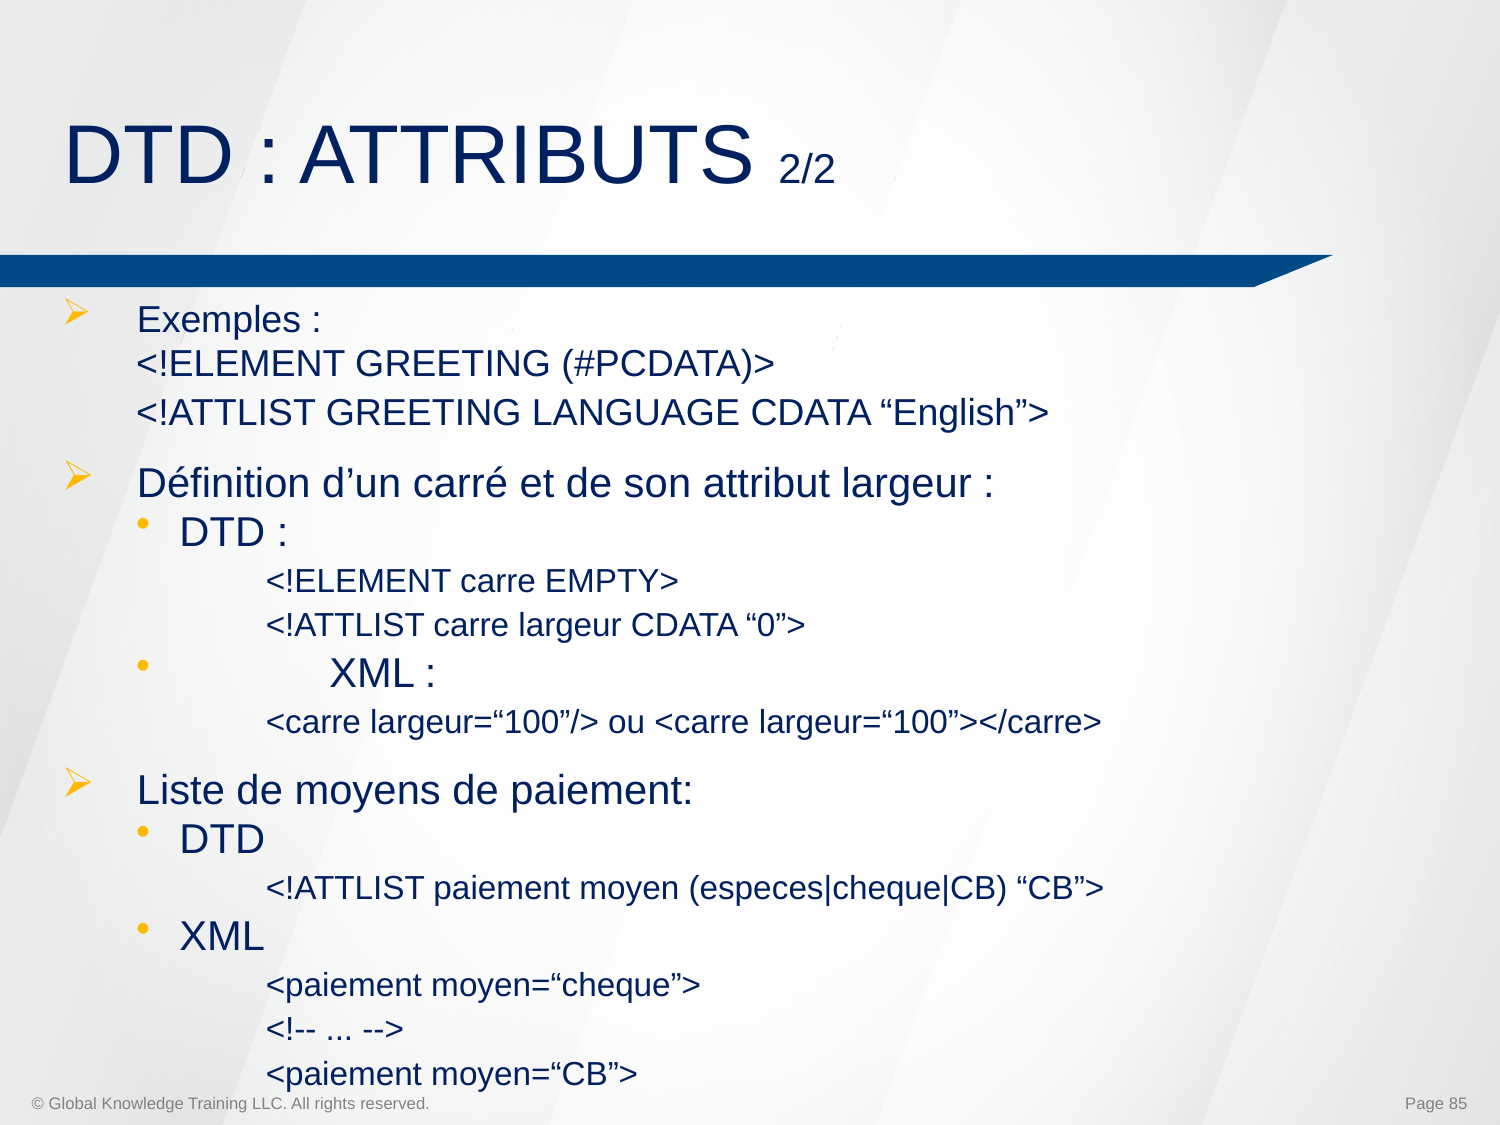

# DTD : ATTRIBUTS 2/2
Exemples :
<!ELEMENT GREETING (#PCDATA)>
<!ATTLIST GREETING LANGUAGE CDATA “English”>
Définition d’un carré et de son attribut largeur :
DTD :
<!ELEMENT carre EMPTY>
<!ATTLIST carre largeur CDATA “0”>
	XML :
<carre largeur=“100”/> ou <carre largeur=“100”></carre>
Liste de moyens de paiement:
DTD
<!ATTLIST paiement moyen (especes|cheque|CB) “CB”>
XML
<paiement moyen=“cheque”>
<!-- ... -->
<paiement moyen=“CB”>